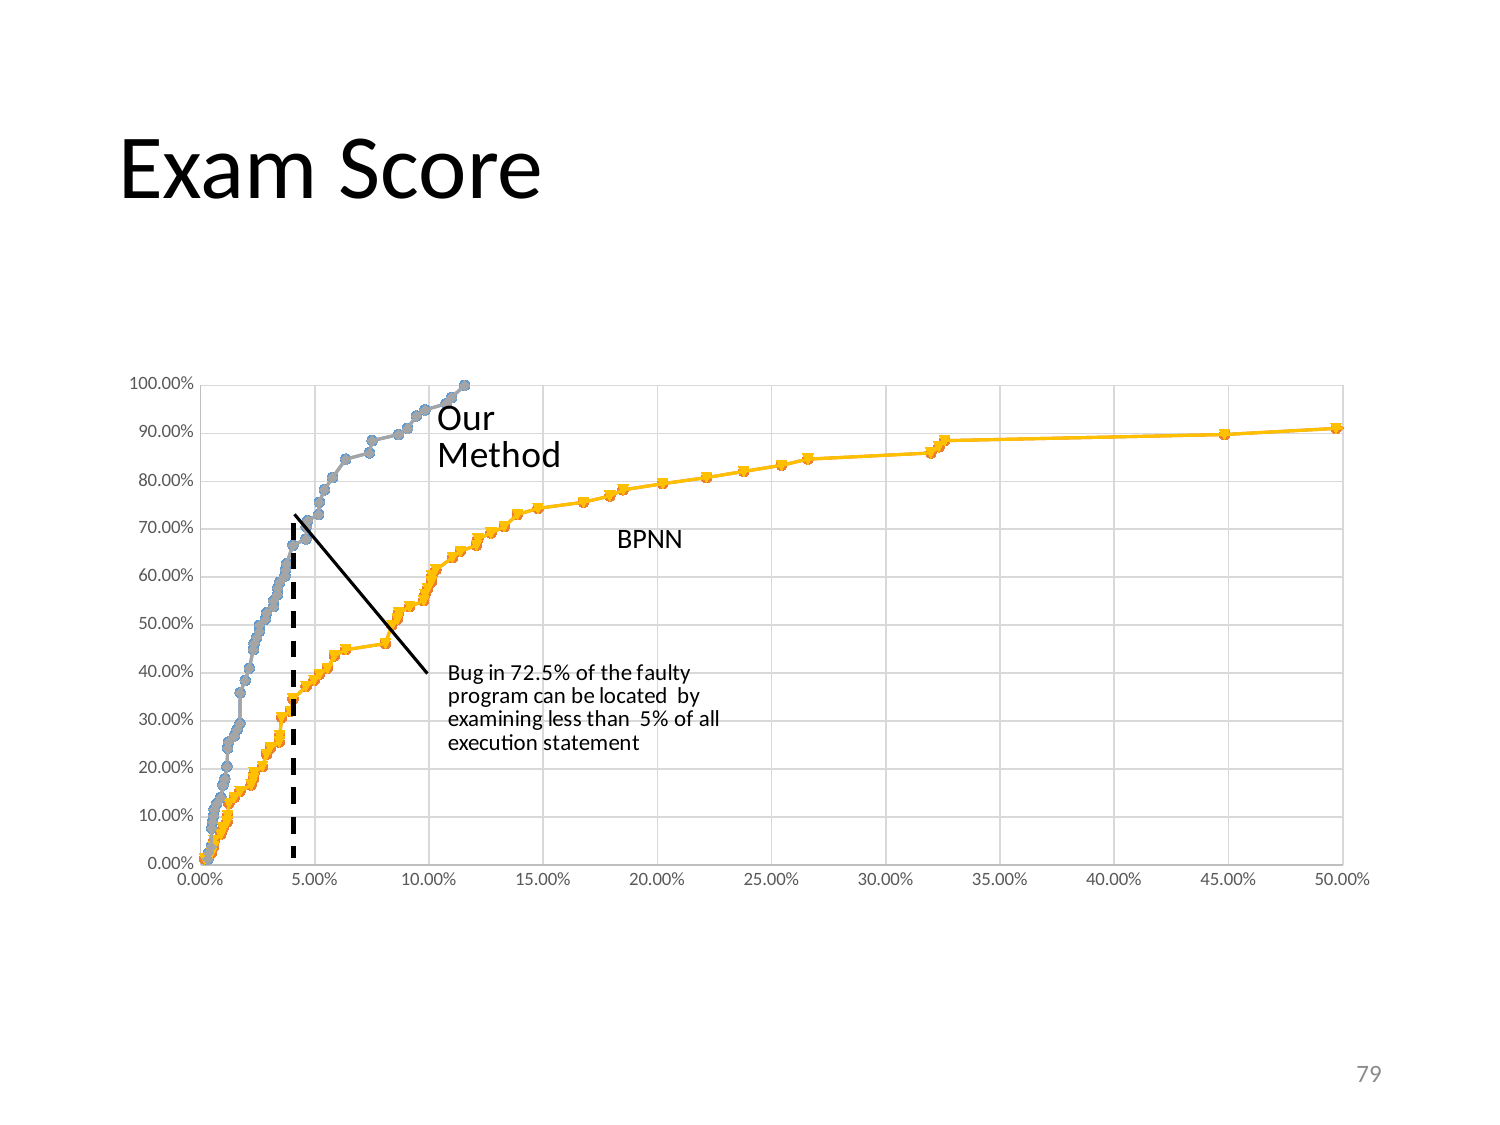

# Exam Score

### Chart

| Category |  |  |  |  |
|---|---|---|---|---|
BPNN
79